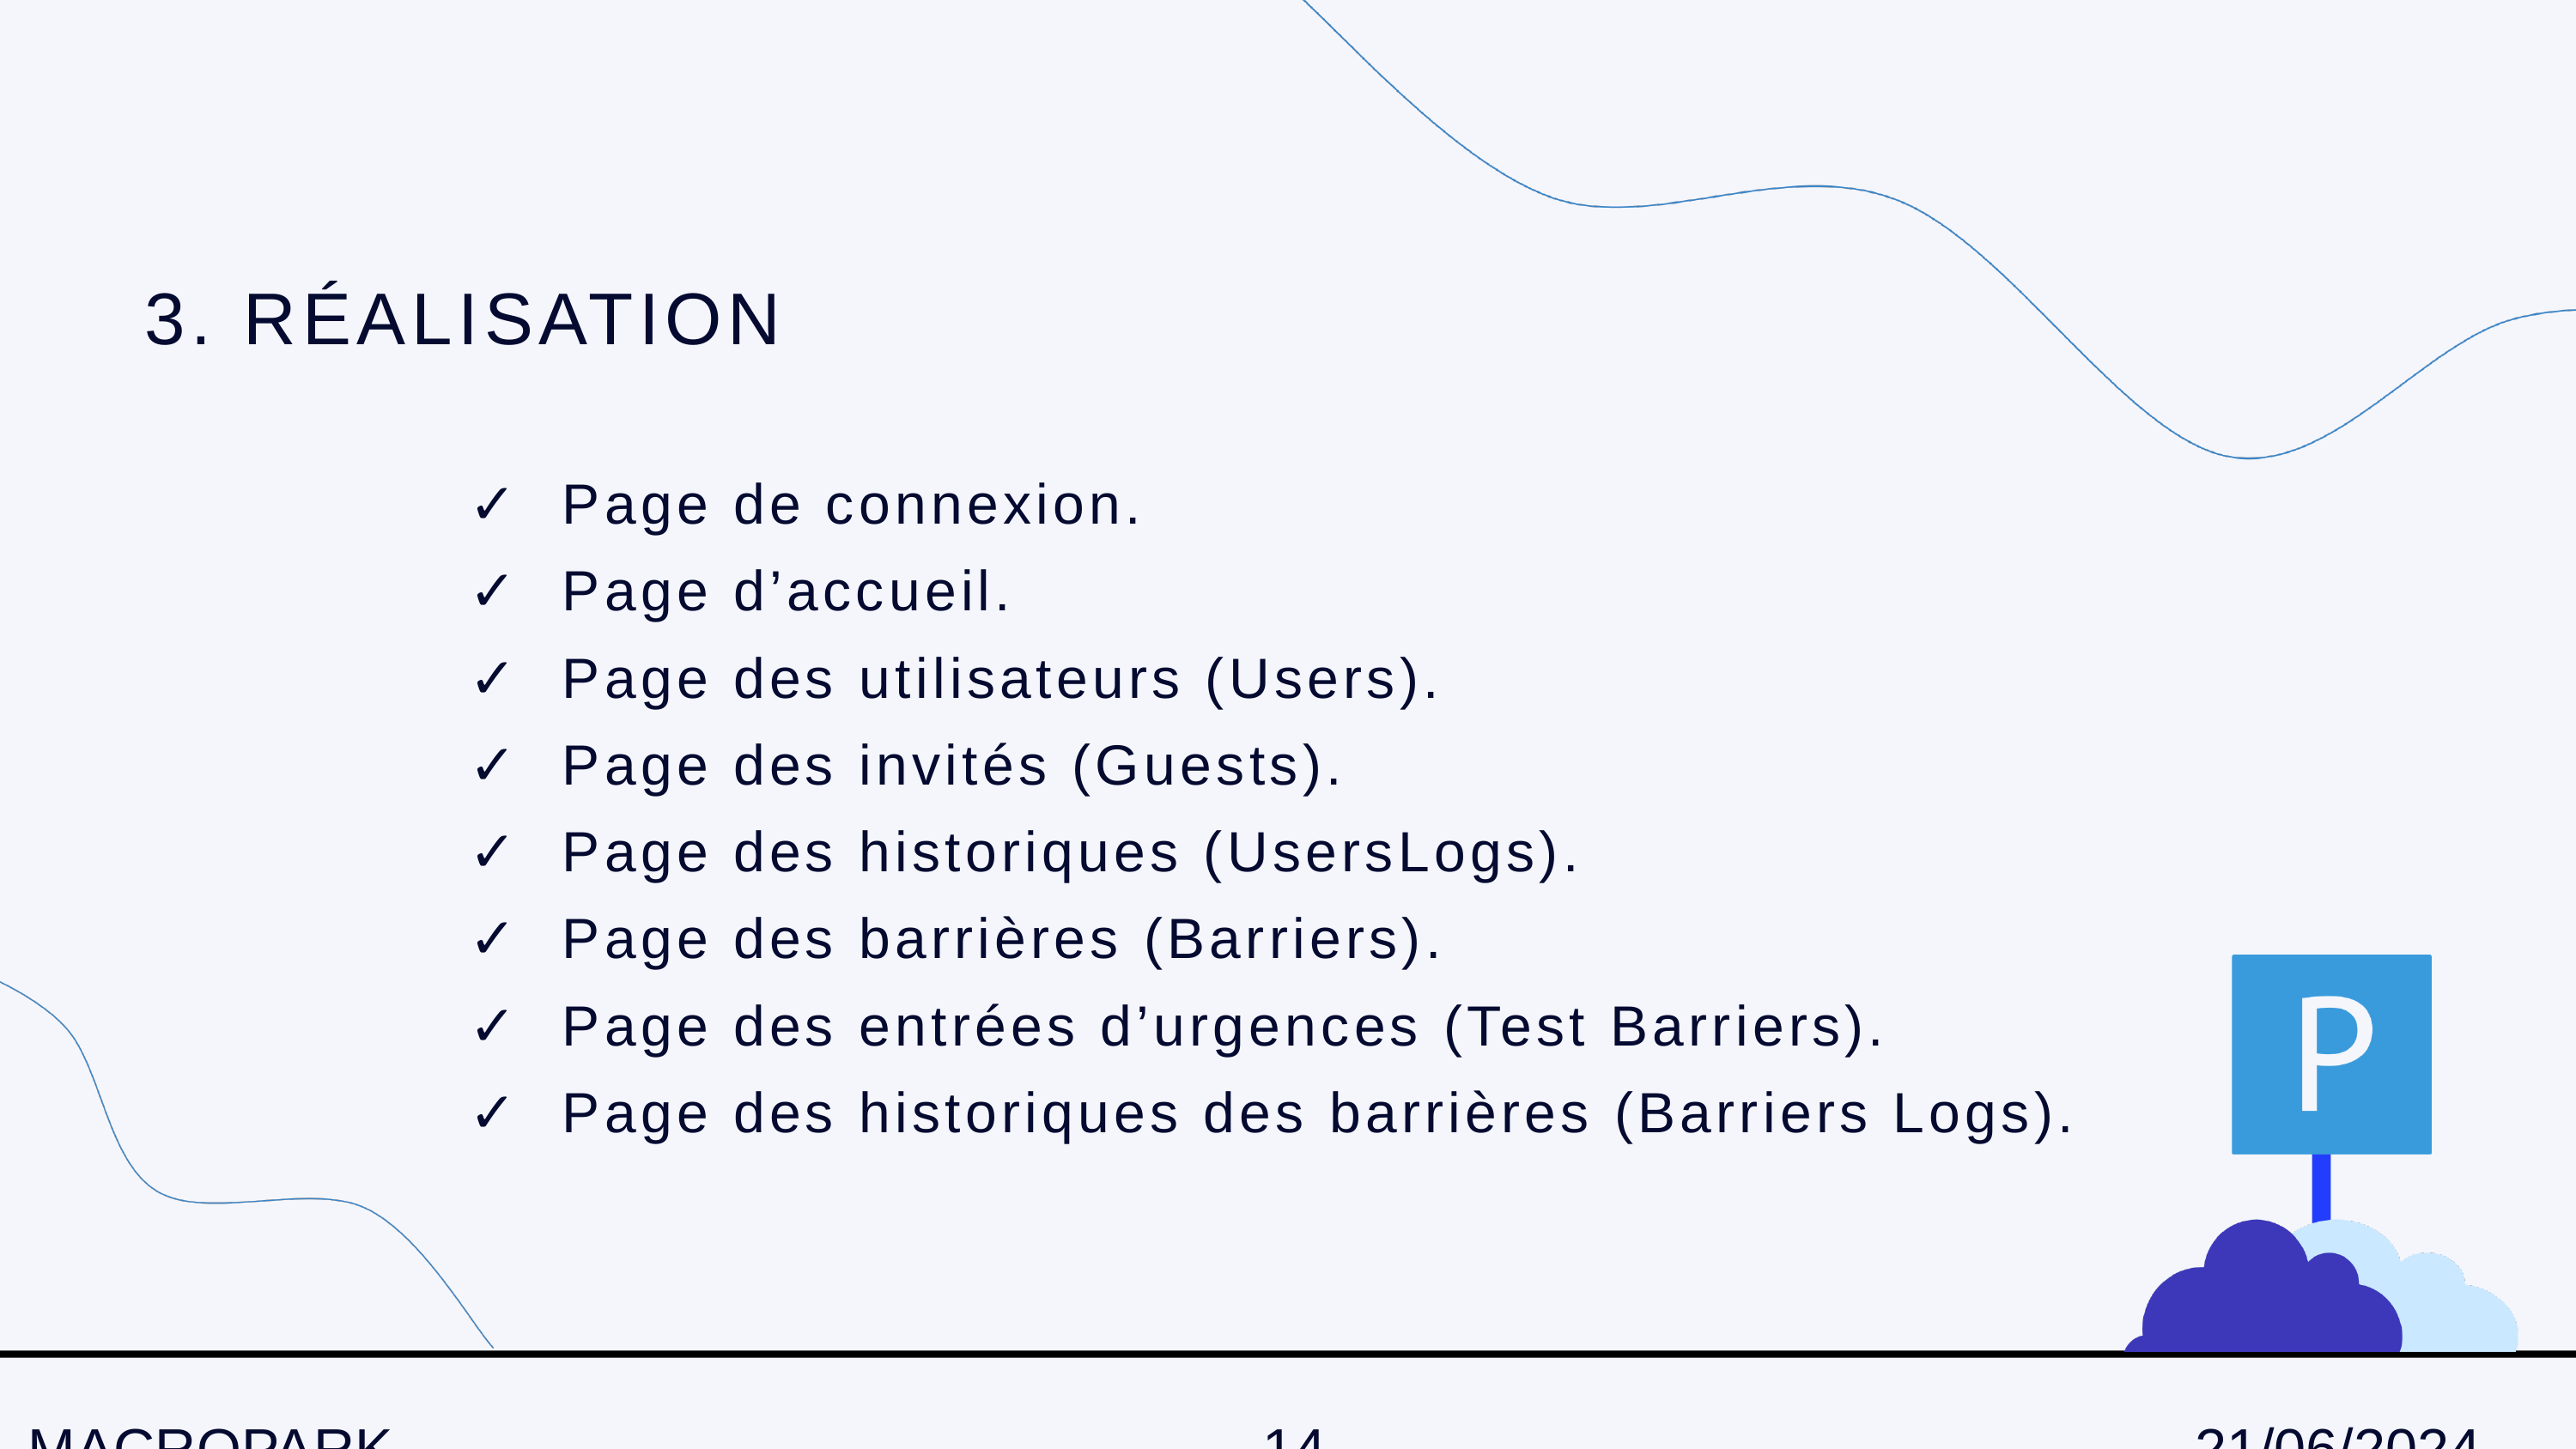

3. RÉALISATION
✓  Page de connexion.
✓  Page d’accueil.
✓  Page des utilisateurs (Users).
✓  Page des invités (Guests).
✓  Page des historiques (UsersLogs).
✓  Page des barrières (Barriers).
✓  Page des entrées d’urgences (Test Barriers).
✓  Page des historiques des barrières (Barriers Logs).

MACROPARK
14
21/06/2024